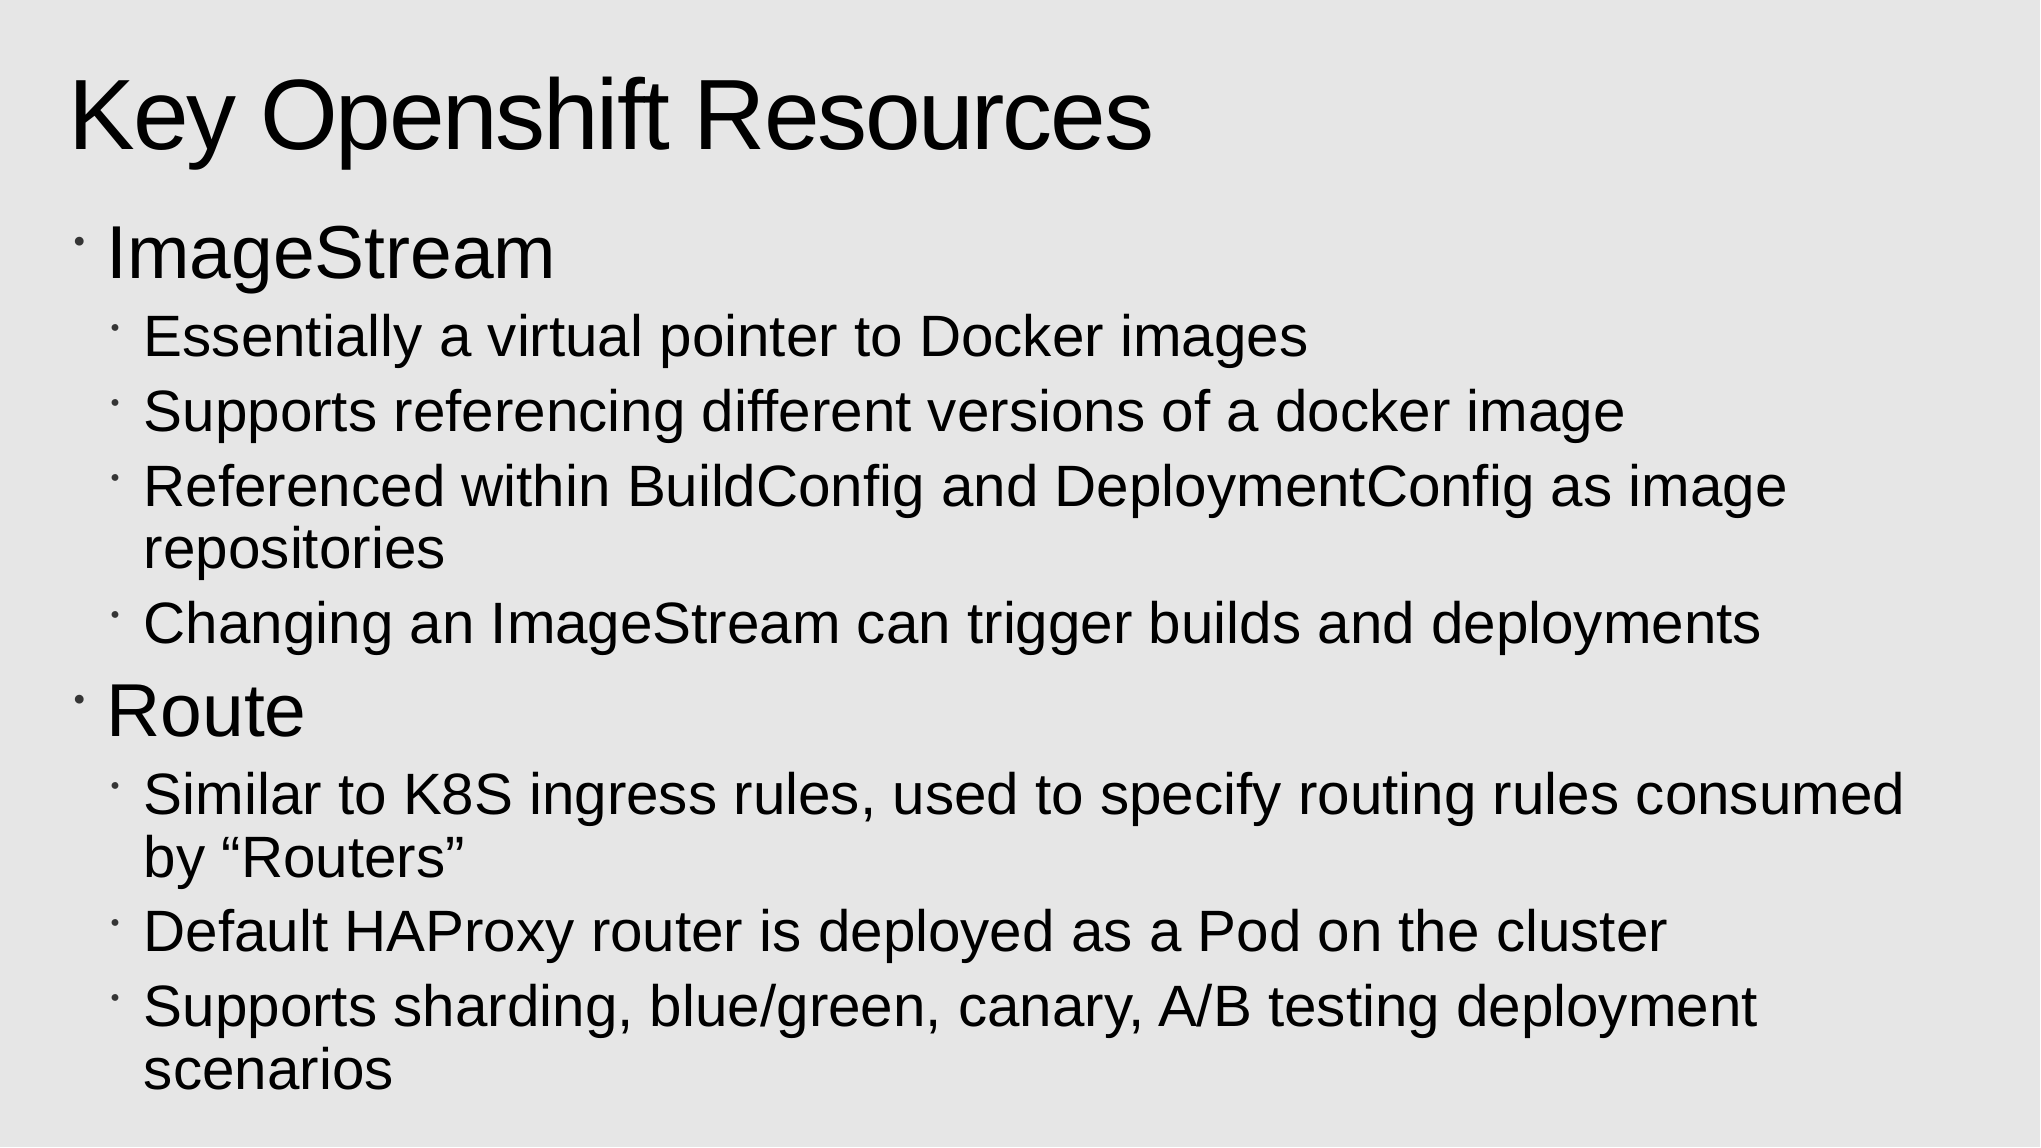

# Key Openshift Resources
ImageStream
Essentially a virtual pointer to Docker images
Supports referencing different versions of a docker image
Referenced within BuildConfig and DeploymentConfig as image repositories
Changing an ImageStream can trigger builds and deployments
Route
Similar to K8S ingress rules, used to specify routing rules consumed by “Routers”
Default HAProxy router is deployed as a Pod on the cluster
Supports sharding, blue/green, canary, A/B testing deployment scenarios